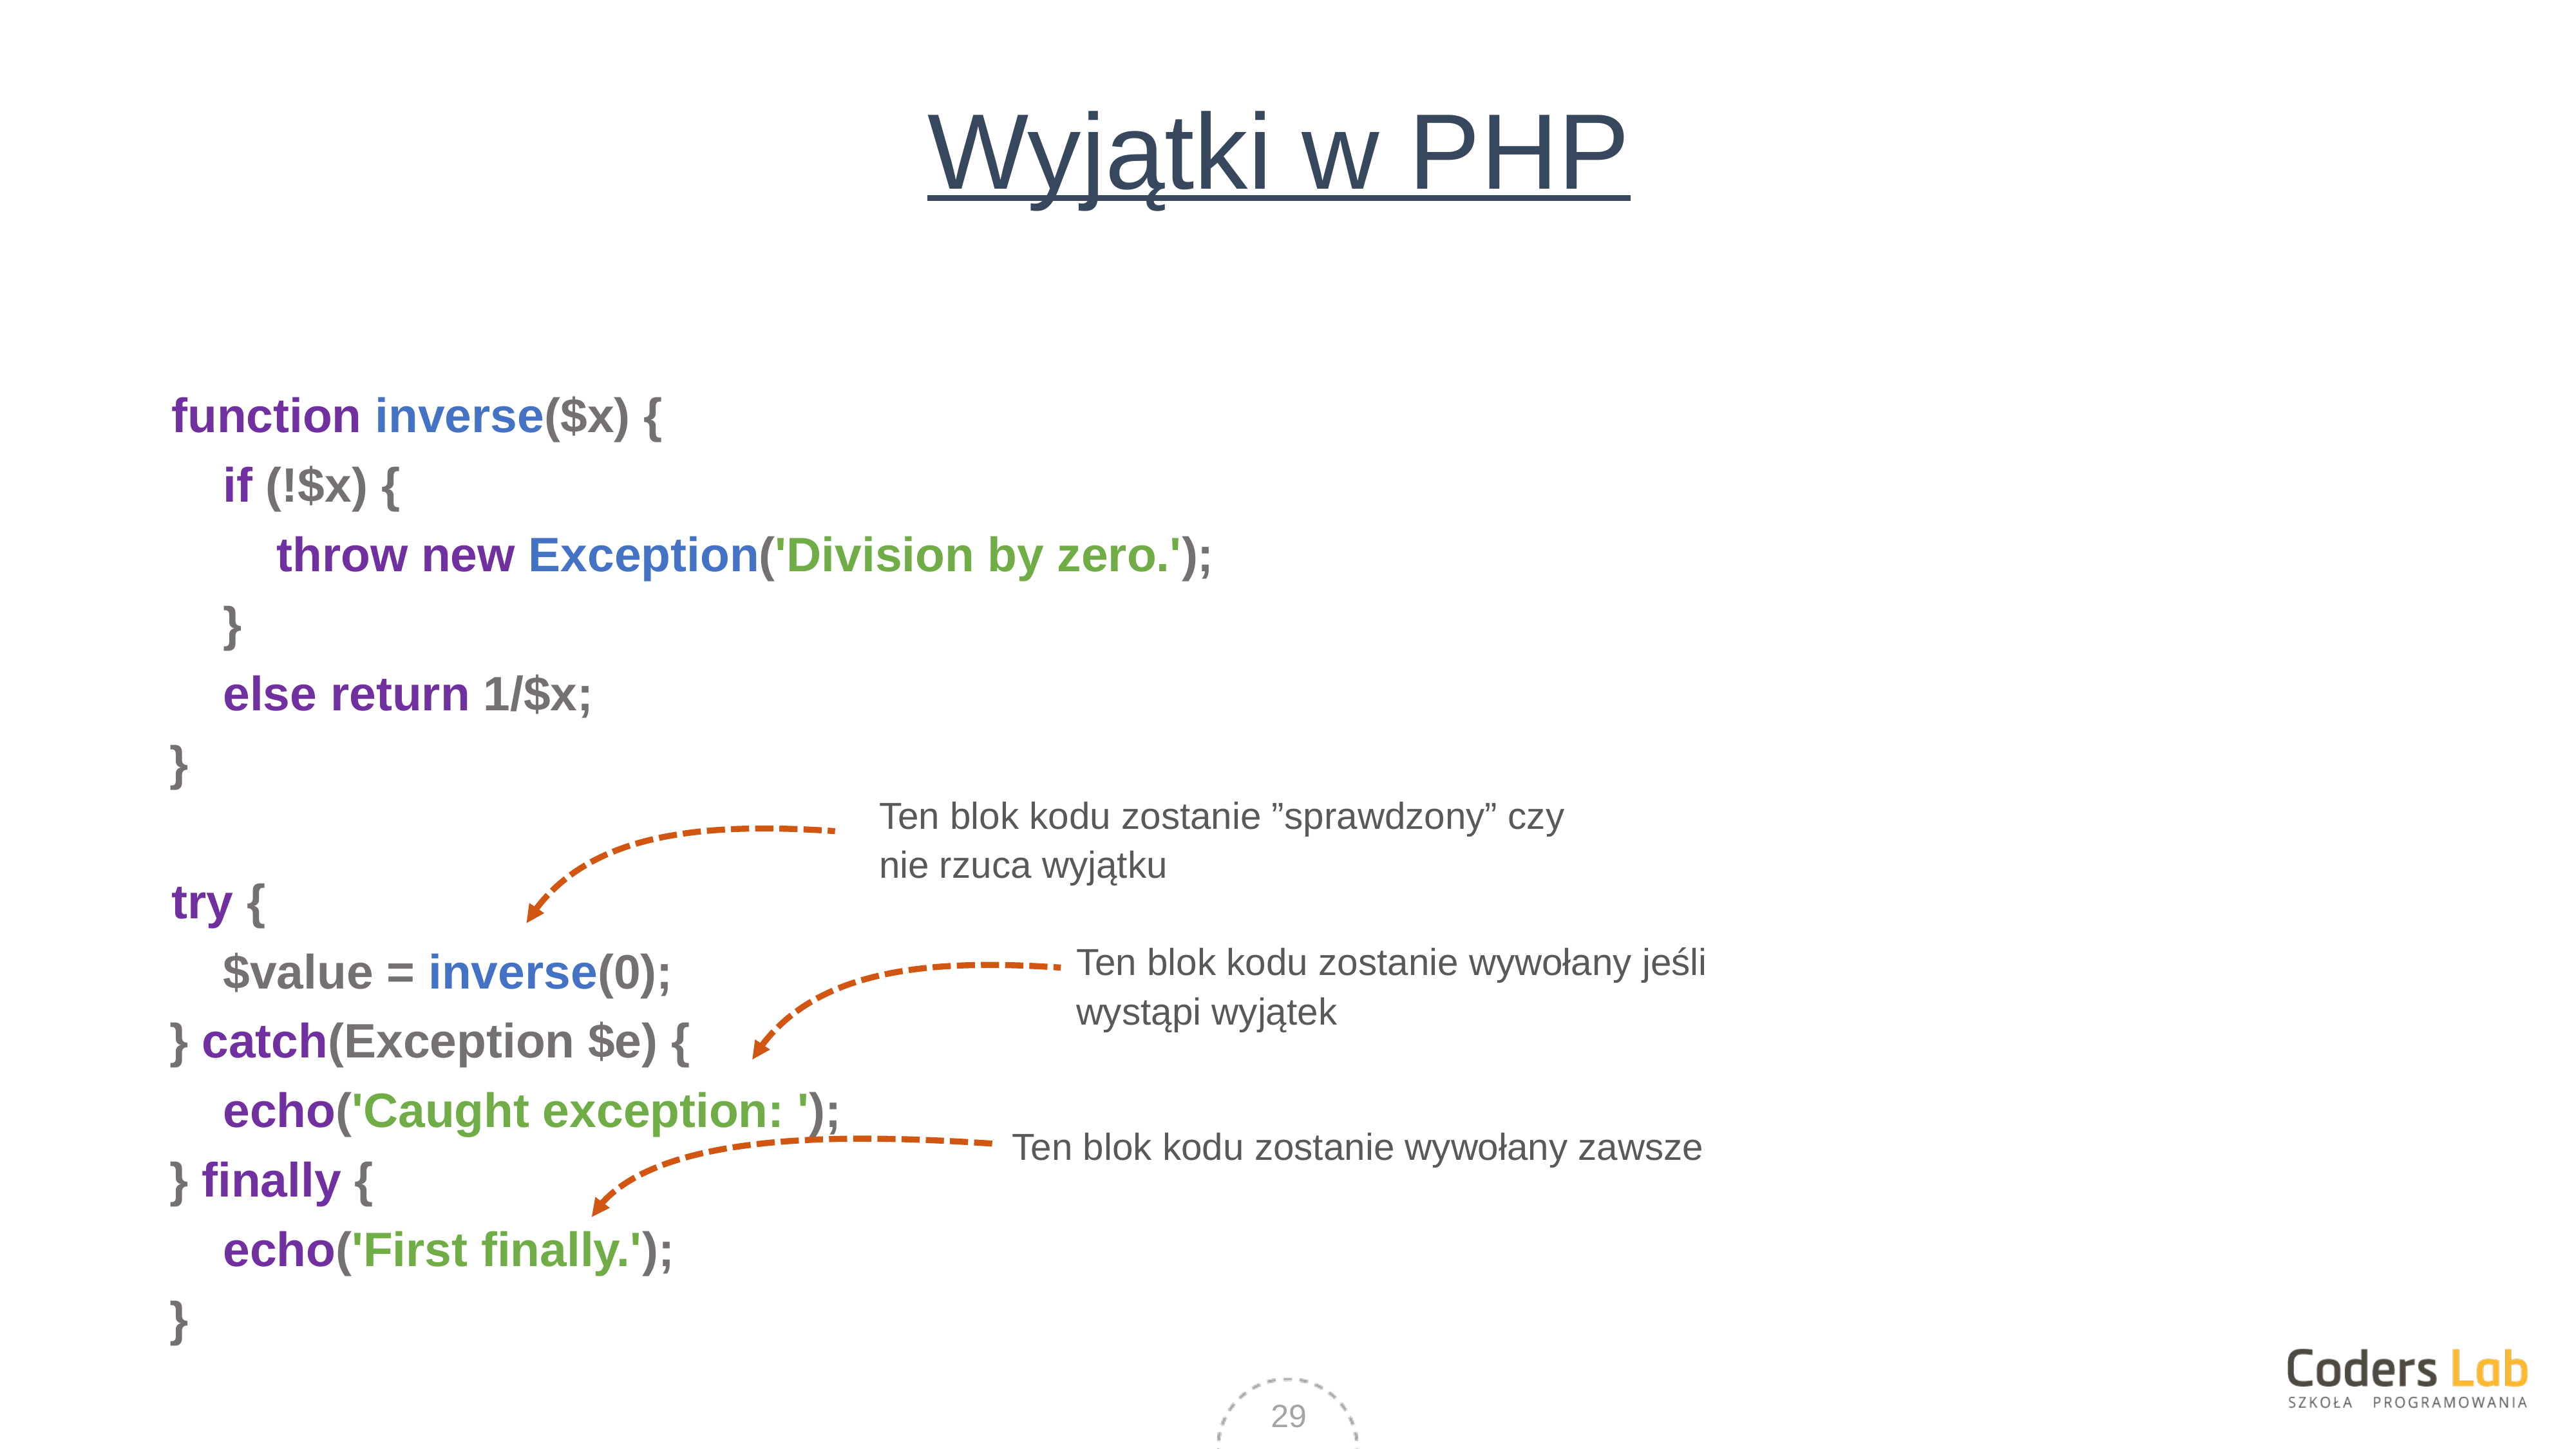

# Wyjątki w PHP
function inverse($x) {
    if (!$x) {
        throw new Exception('Division by zero.');
    }
    else return 1/$x;
}

try {
    $value = inverse(0);
} catch(Exception $e) {
    echo('Caught exception: ');
} finally {
    echo('First finally.');
}

Ten blok kodu zostanie ”sprawdzony” czy nie rzuca wyjątku

Ten blok kodu zostanie wywołany jeśli wystąpi wyjątek

Ten blok kodu zostanie wywołany zawsze
29